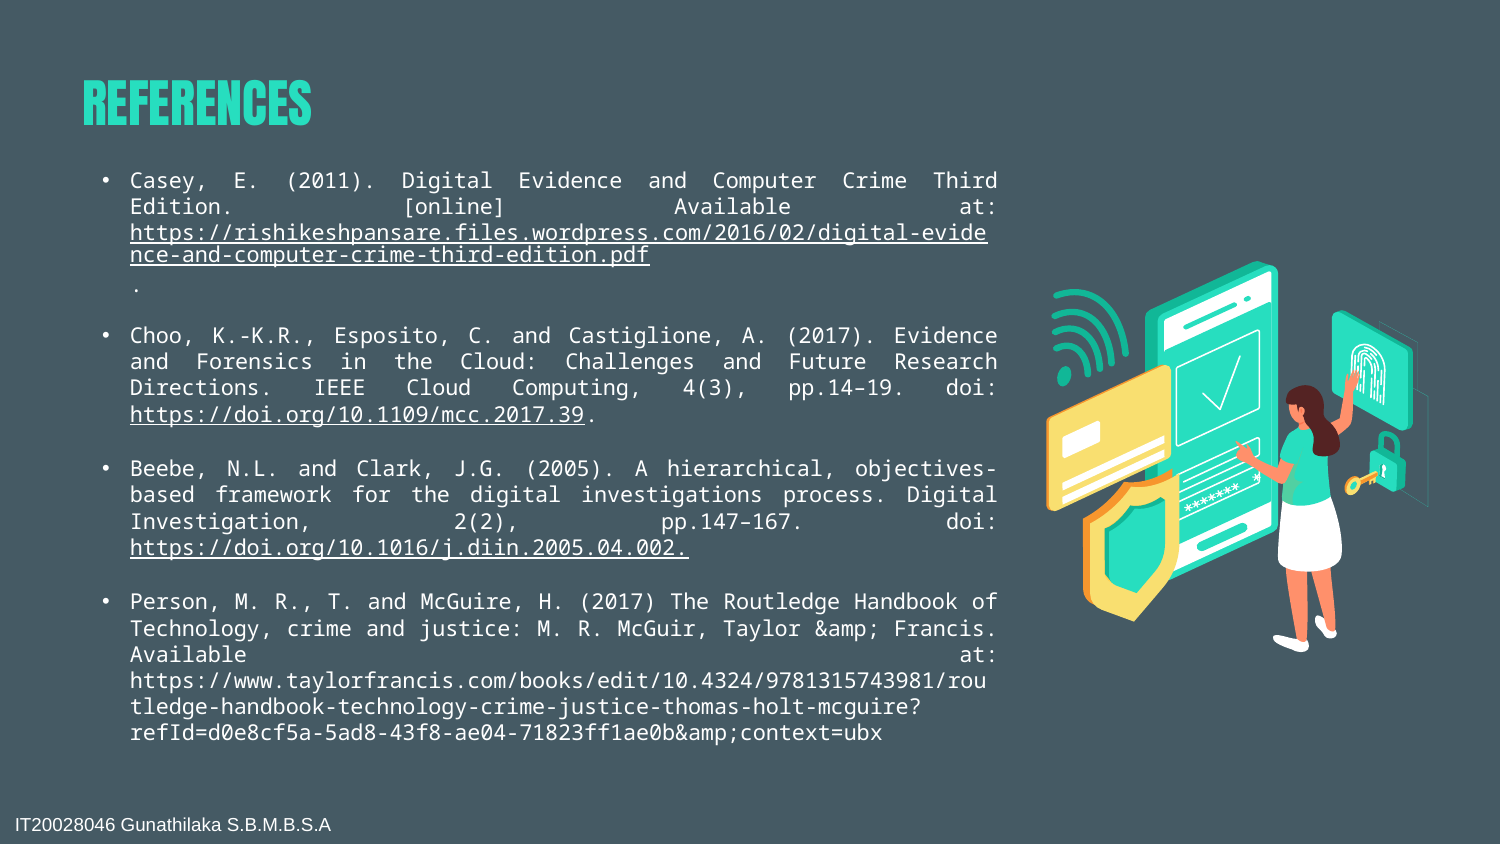

REFERENCES
Casey, E. (2011). Digital Evidence and Computer Crime Third Edition. [online] Available at: https://rishikeshpansare.files.wordpress.com/2016/02/digital-evidence-and-computer-crime-third-edition.pdf.
Choo, K.-K.R., Esposito, C. and Castiglione, A. (2017). Evidence and Forensics in the Cloud: Challenges and Future Research Directions. IEEE Cloud Computing, 4(3), pp.14–19. doi:https://doi.org/10.1109/mcc.2017.39.
Beebe, N.L. and Clark, J.G. (2005). A hierarchical, objectives-based framework for the digital investigations process. Digital Investigation, 2(2), pp.147–167. doi:https://doi.org/10.1016/j.diin.2005.04.002.
Person, M. R., T. and McGuire, H. (2017) The Routledge Handbook of Technology, crime and justice: M. R. McGuir, Taylor &amp; Francis. Available at: https://www.taylorfrancis.com/books/edit/10.4324/9781315743981/routledge-handbook-technology-crime-justice-thomas-holt-mcguire?refId=d0e8cf5a-5ad8-43f8-ae04-71823ff1ae0b&amp;context=ubx

‌

IT20028046 Gunathilaka S.B.M.B.S.A